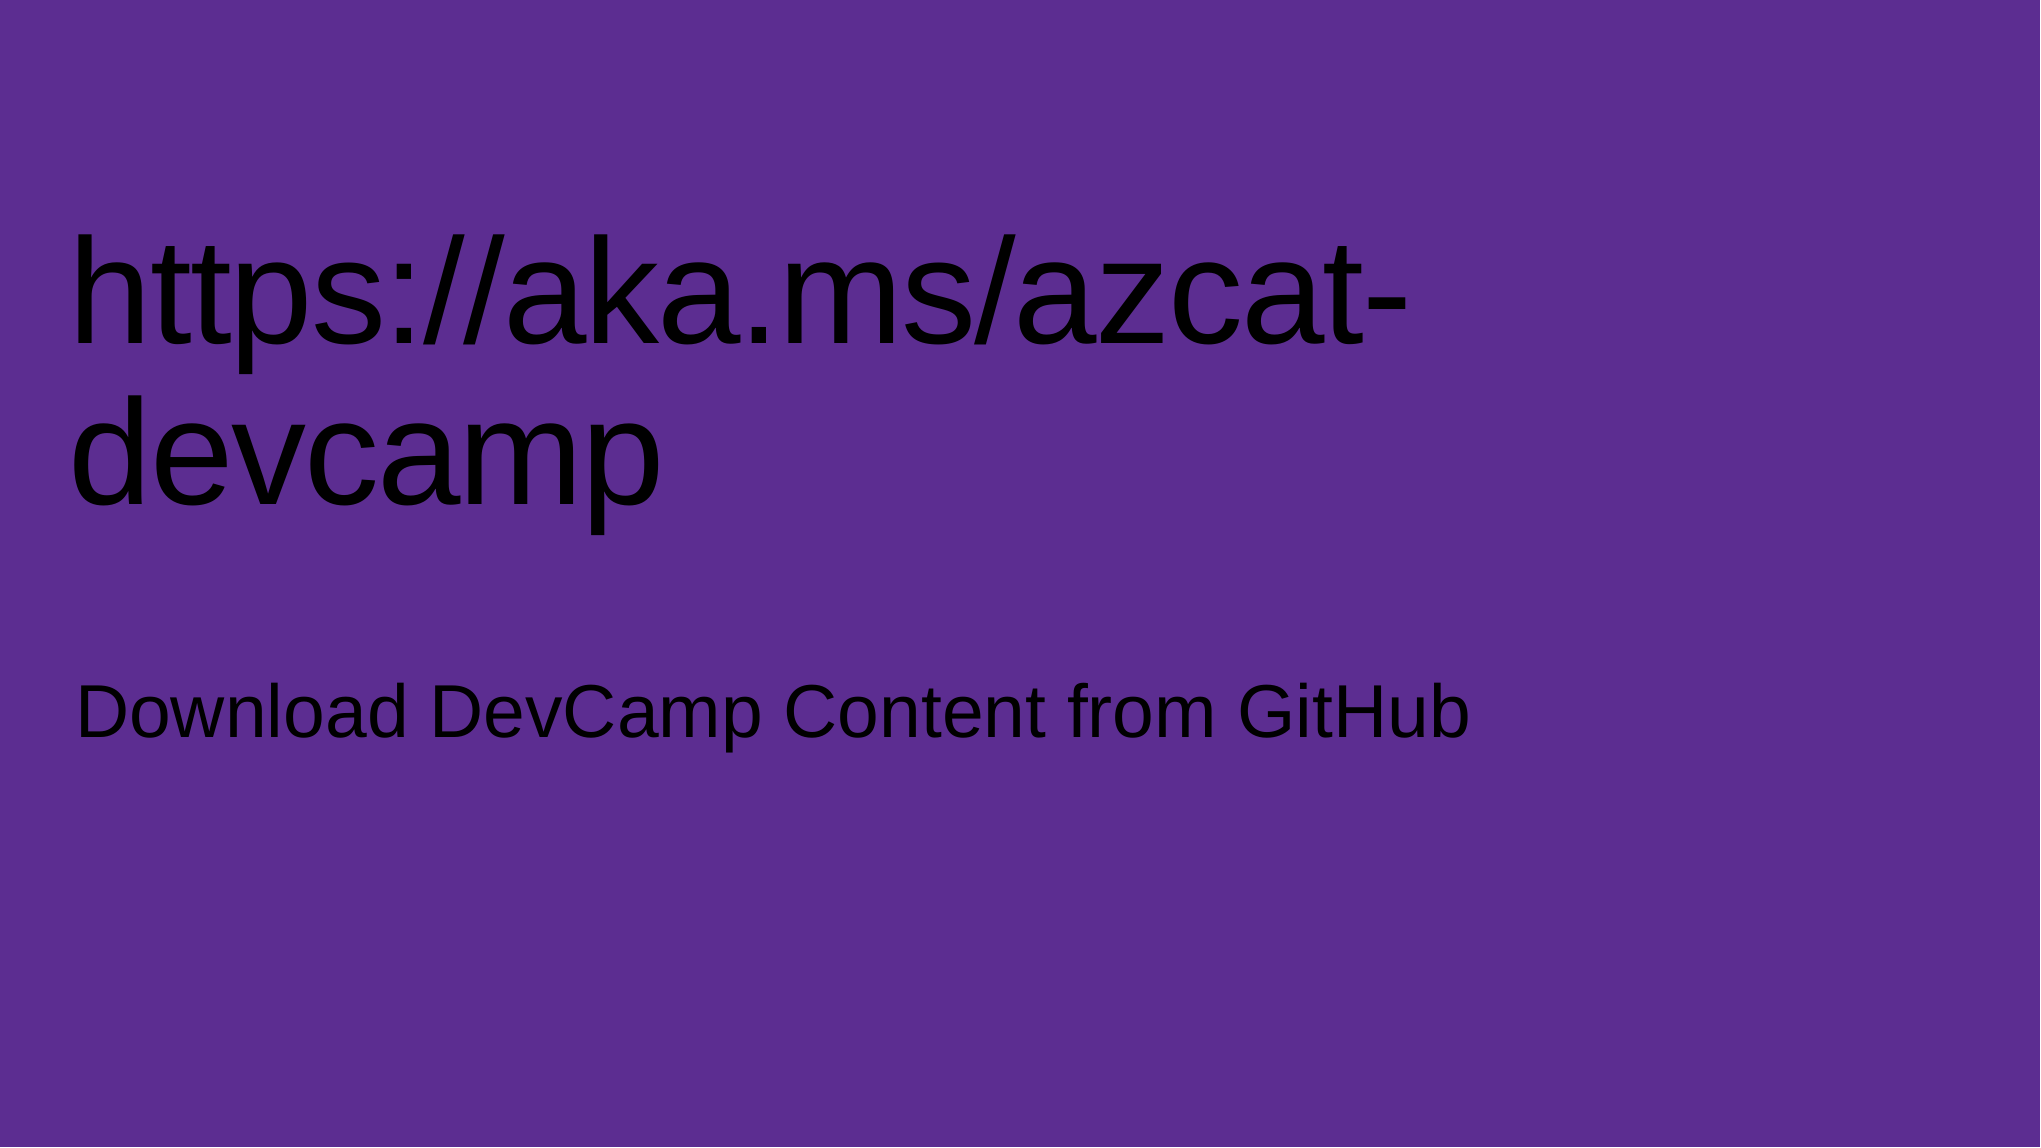

# https://aka.ms/azcat-devcamp
Download DevCamp Content from GitHub